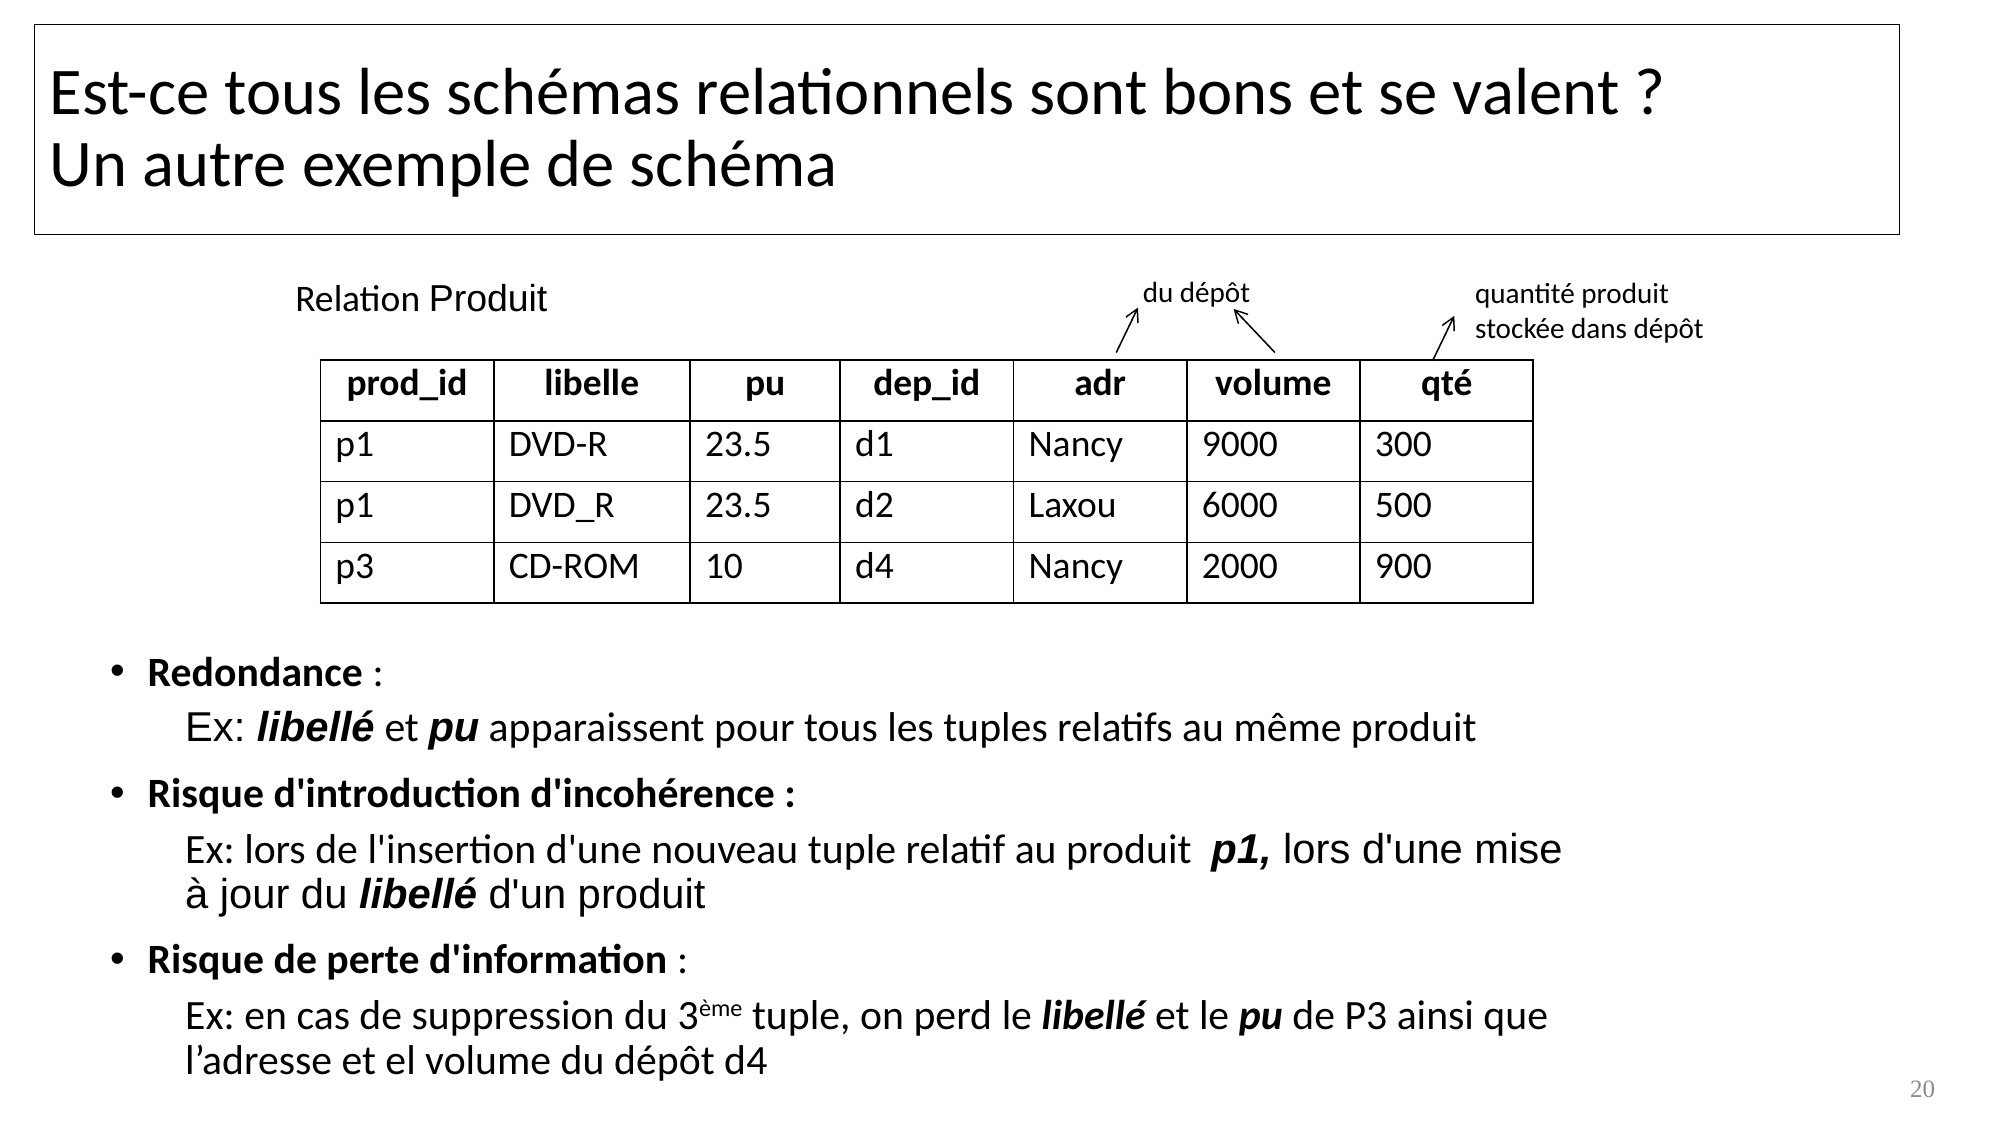

# Est-ce tous les schémas relationnels sont bons et se valent ? Un autre exemple de schéma
du dépôt
Relation Produit
quantité produit
stockée dans dépôt
| prod\_id | libelle | pu | dep\_id | adr | volume | qté |
| --- | --- | --- | --- | --- | --- | --- |
| p1 | DVD-R | 23.5 | d1 | Nancy | 9000 | 300 |
| p1 | DVD\_R | 23.5 | d2 | Laxou | 6000 | 500 |
| p3 | CD-ROM | 10 | d4 | Nancy | 2000 | 900 |
Redondance :
Ex: libellé et pu apparaissent pour tous les tuples relatifs au même produit
Risque d'introduction d'incohérence :
Ex: lors de l'insertion d'une nouveau tuple relatif au produit  p1, lors d'une mise à jour du libellé d'un produit
Risque de perte d'information :
Ex: en cas de suppression du 3ème tuple, on perd le libellé et le pu de P3 ainsi que l’adresse et el volume du dépôt d4
20